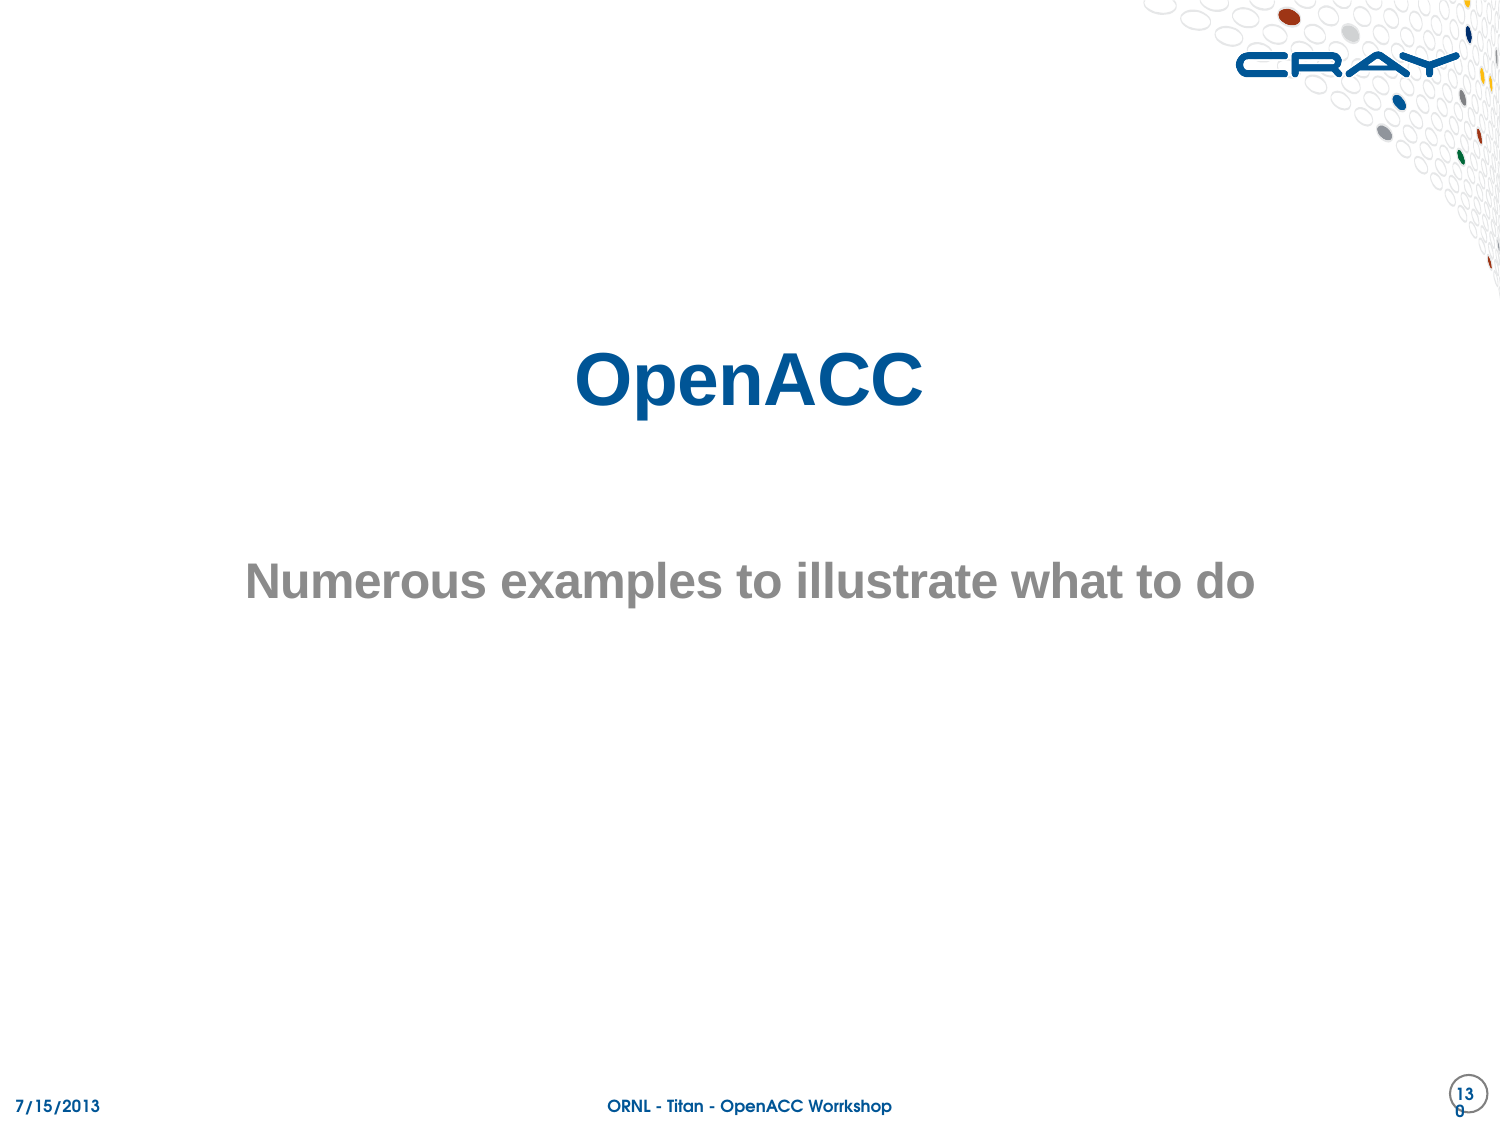

# OpenACC
Numerous examples to illustrate what to do
130
7/15/2013
ORNL - Titan - OpenACC Worrkshop